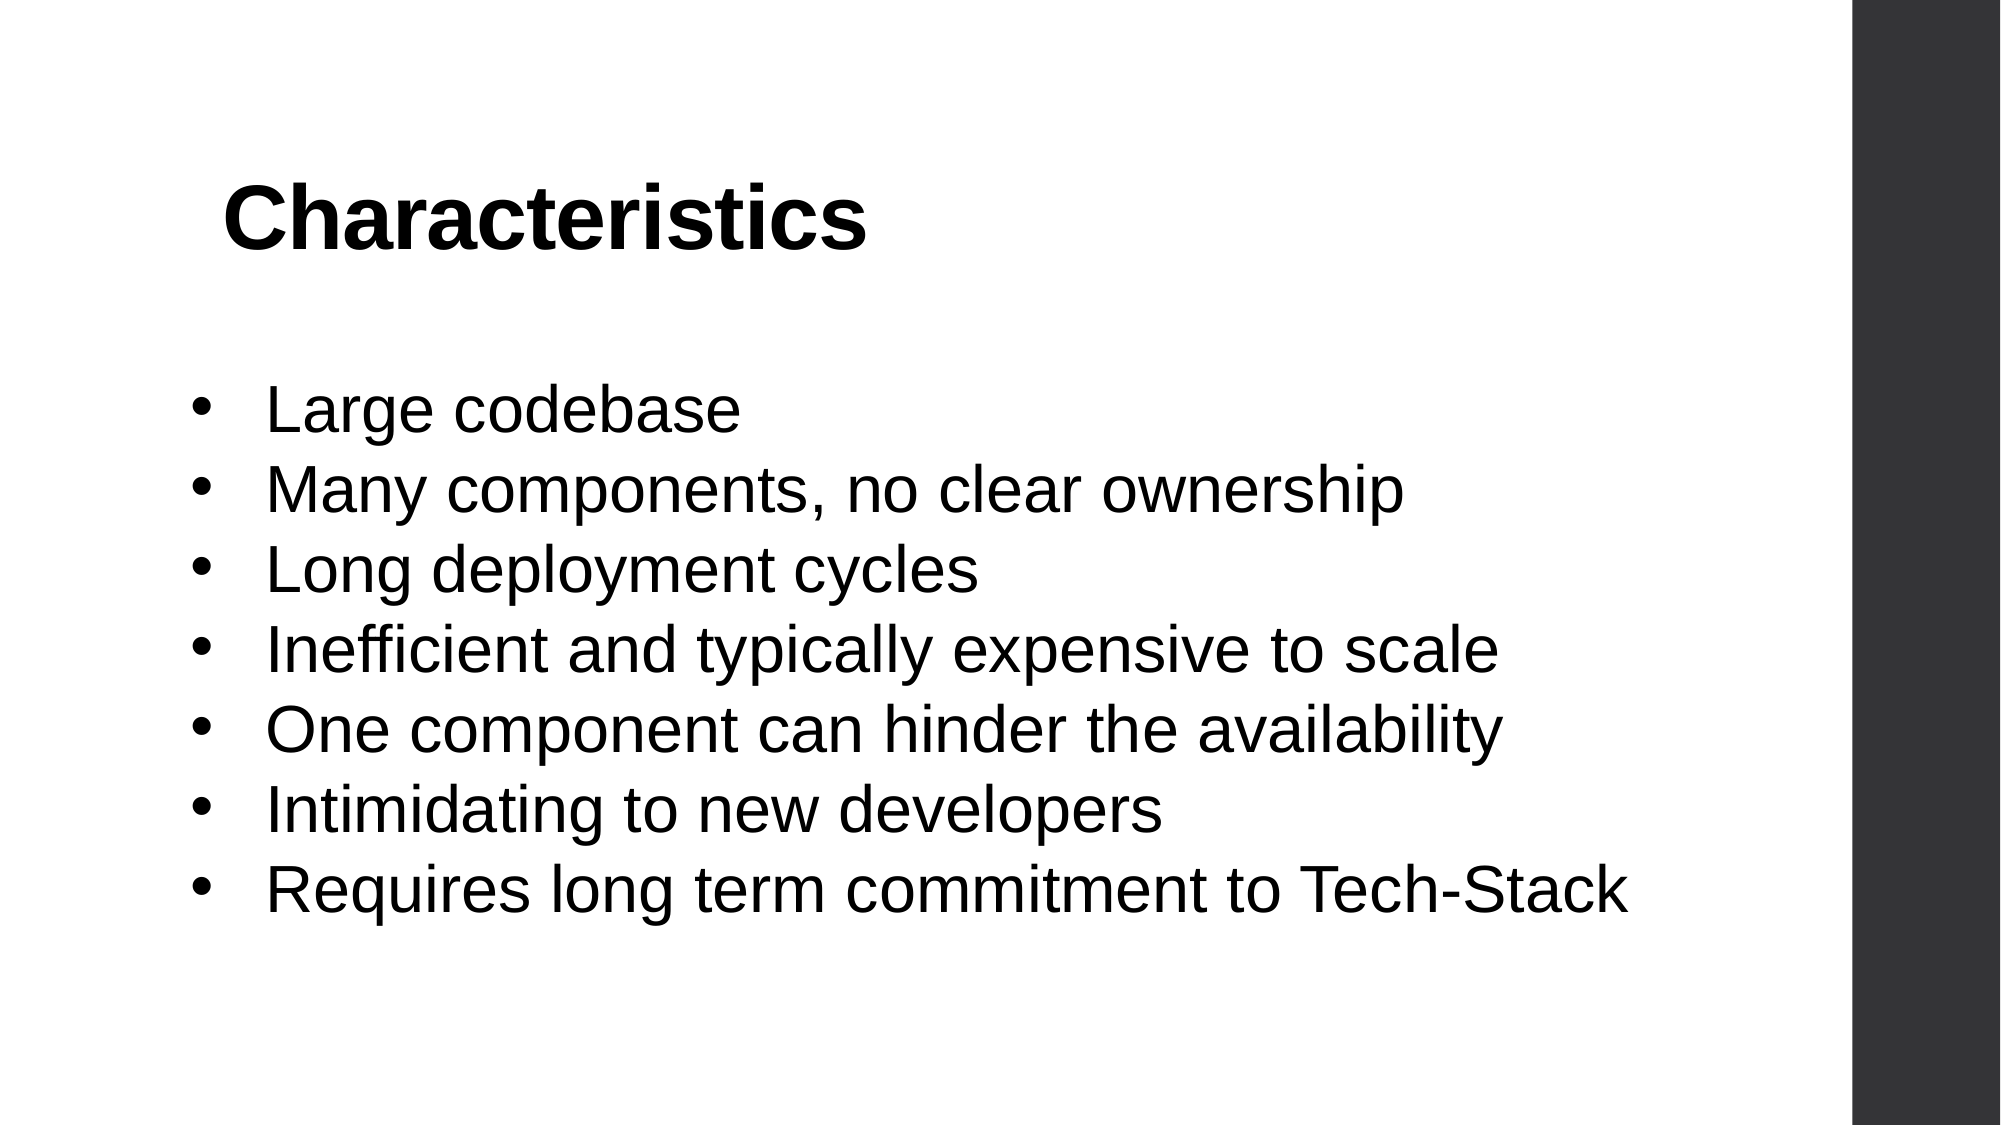

# Characteristics
Large codebase
Many components, no clear ownership
Long deployment cycles
Inefficient and typically expensive to scale
One component can hinder the availability
Intimidating to new developers
Requires long term commitment to Tech-Stack